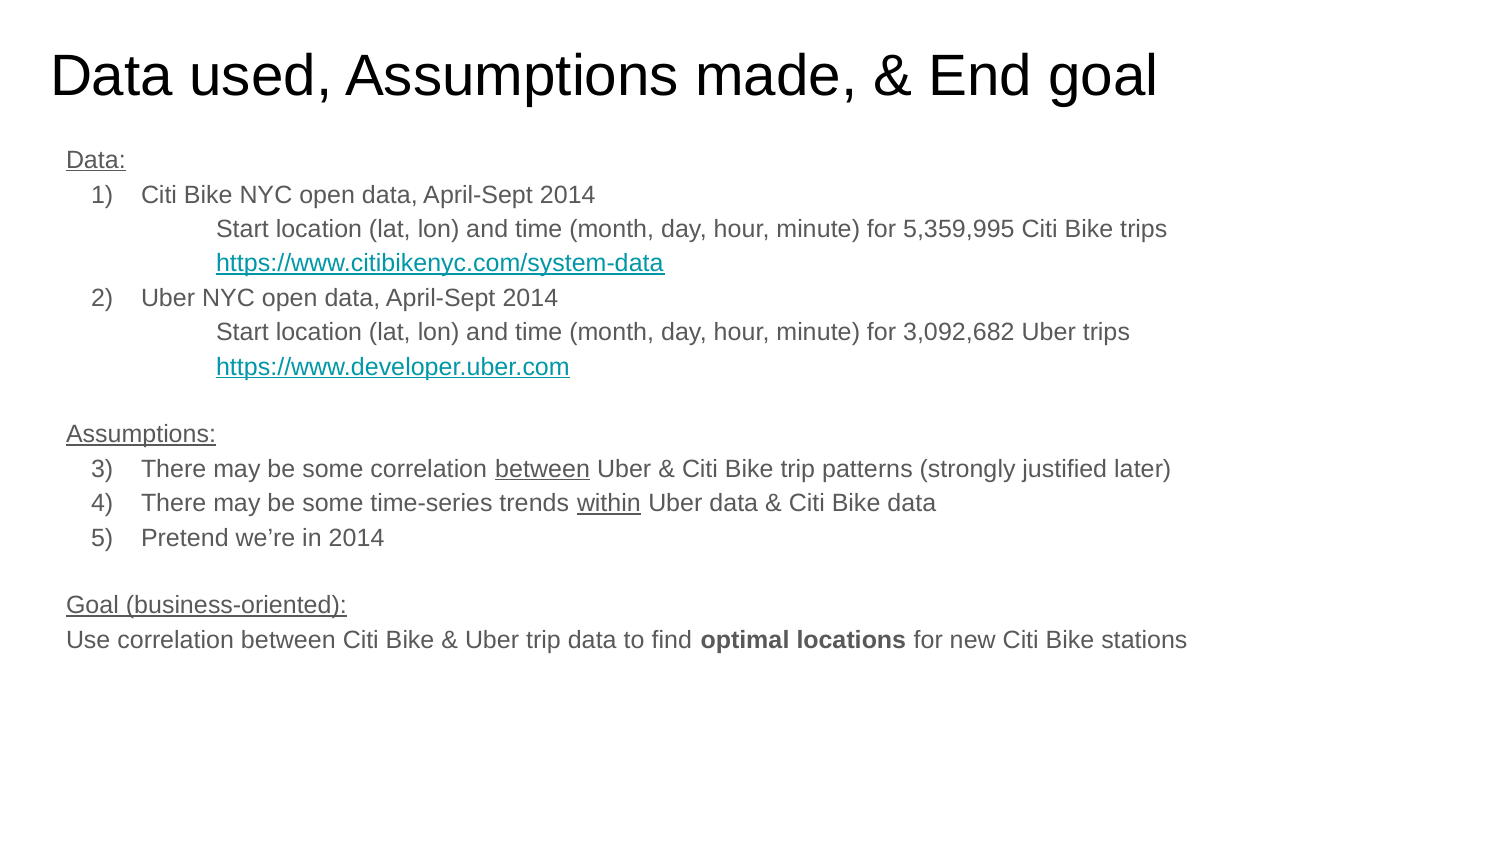

# Data used, Assumptions made, & End goal
Data:
Citi Bike NYC open data, April-Sept 2014
Start location (lat, lon) and time (month, day, hour, minute) for 5,359,995 Citi Bike trips
	https://www.citibikenyc.com/system-data
Uber NYC open data, April-Sept 2014
Start location (lat, lon) and time (month, day, hour, minute) for 3,092,682 Uber trips
	https://www.developer.uber.com
Assumptions:
There may be some correlation between Uber & Citi Bike trip patterns (strongly justified later)
There may be some time-series trends within Uber data & Citi Bike data
Pretend we’re in 2014
Goal (business-oriented):
Use correlation between Citi Bike & Uber trip data to find optimal locations for new Citi Bike stations